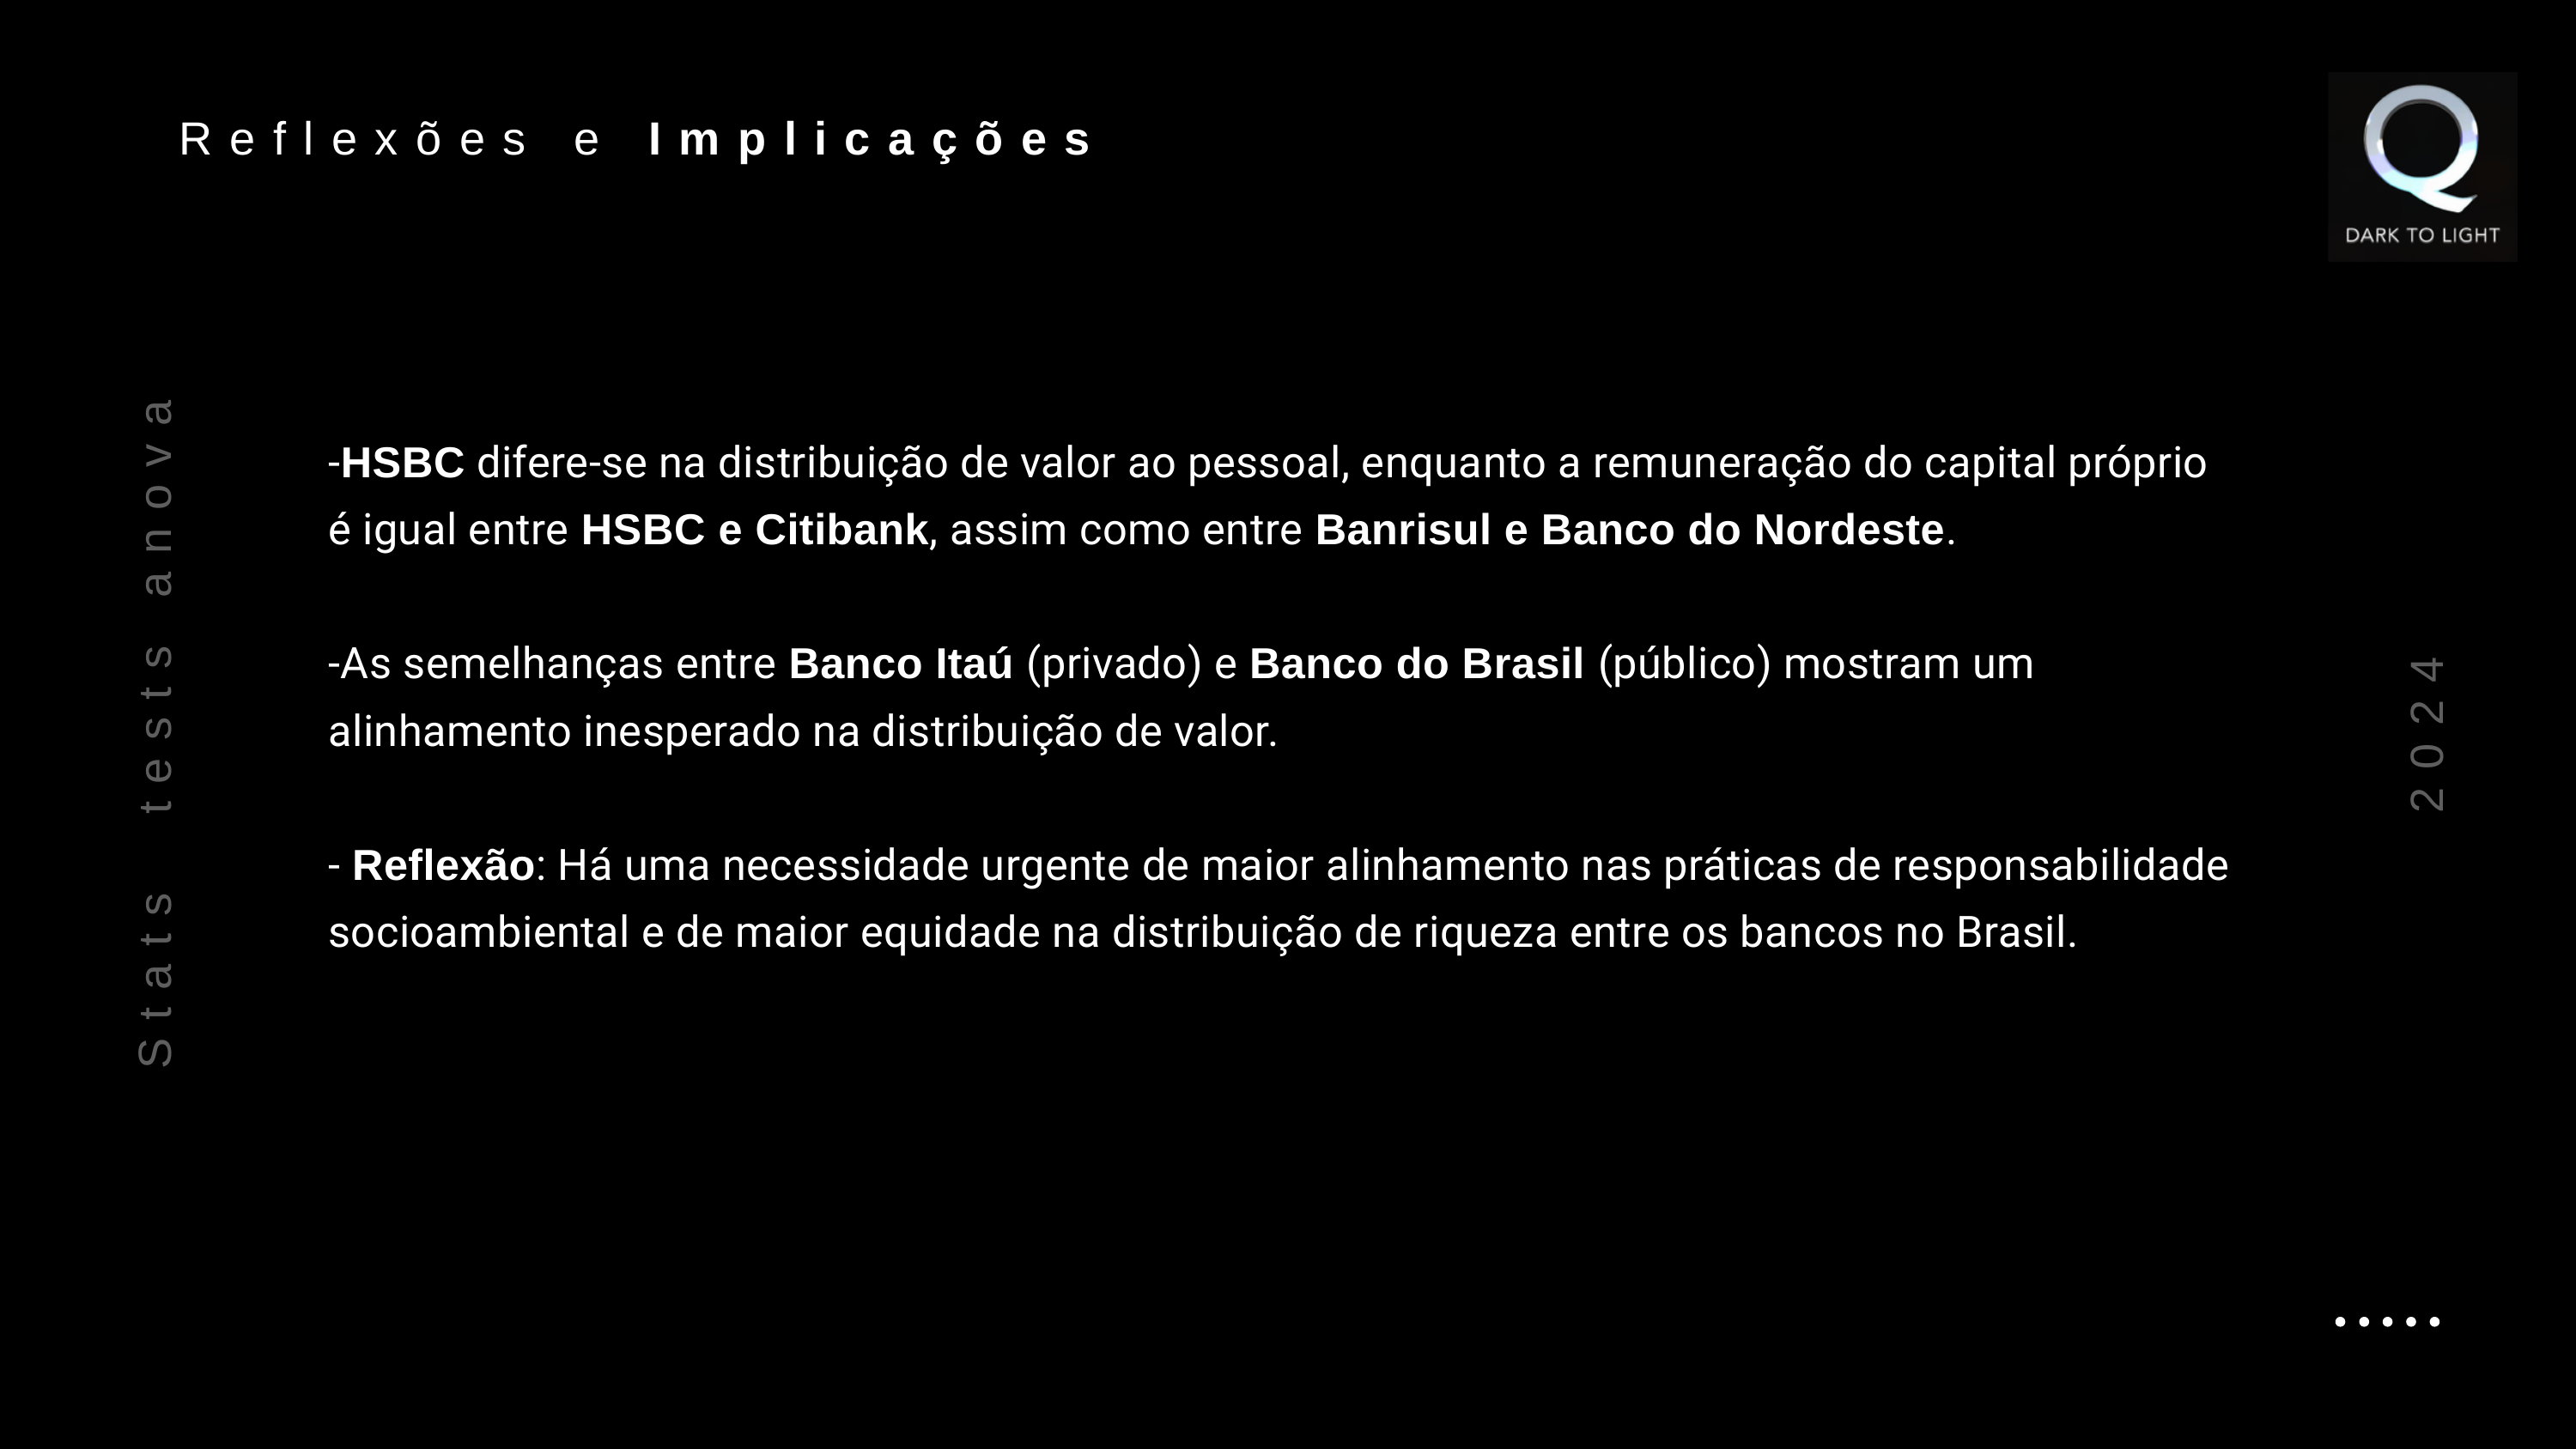

Reflexões e Implicações

-HSBC difere-se na distribuição de valor ao pessoal, enquanto a remuneração do capital próprio é igual entre HSBC e Citibank, assim como entre Banrisul e Banco do Nordeste.

-As semelhanças entre Banco Itaú (privado) e Banco do Brasil (público) mostram um alinhamento inesperado na distribuição de valor.

- Reflexão: Há uma necessidade urgente de maior alinhamento nas práticas de responsabilidade socioambiental e de maior equidade na distribuição de riqueza entre os bancos no Brasil.

Stats  tests anova
2024